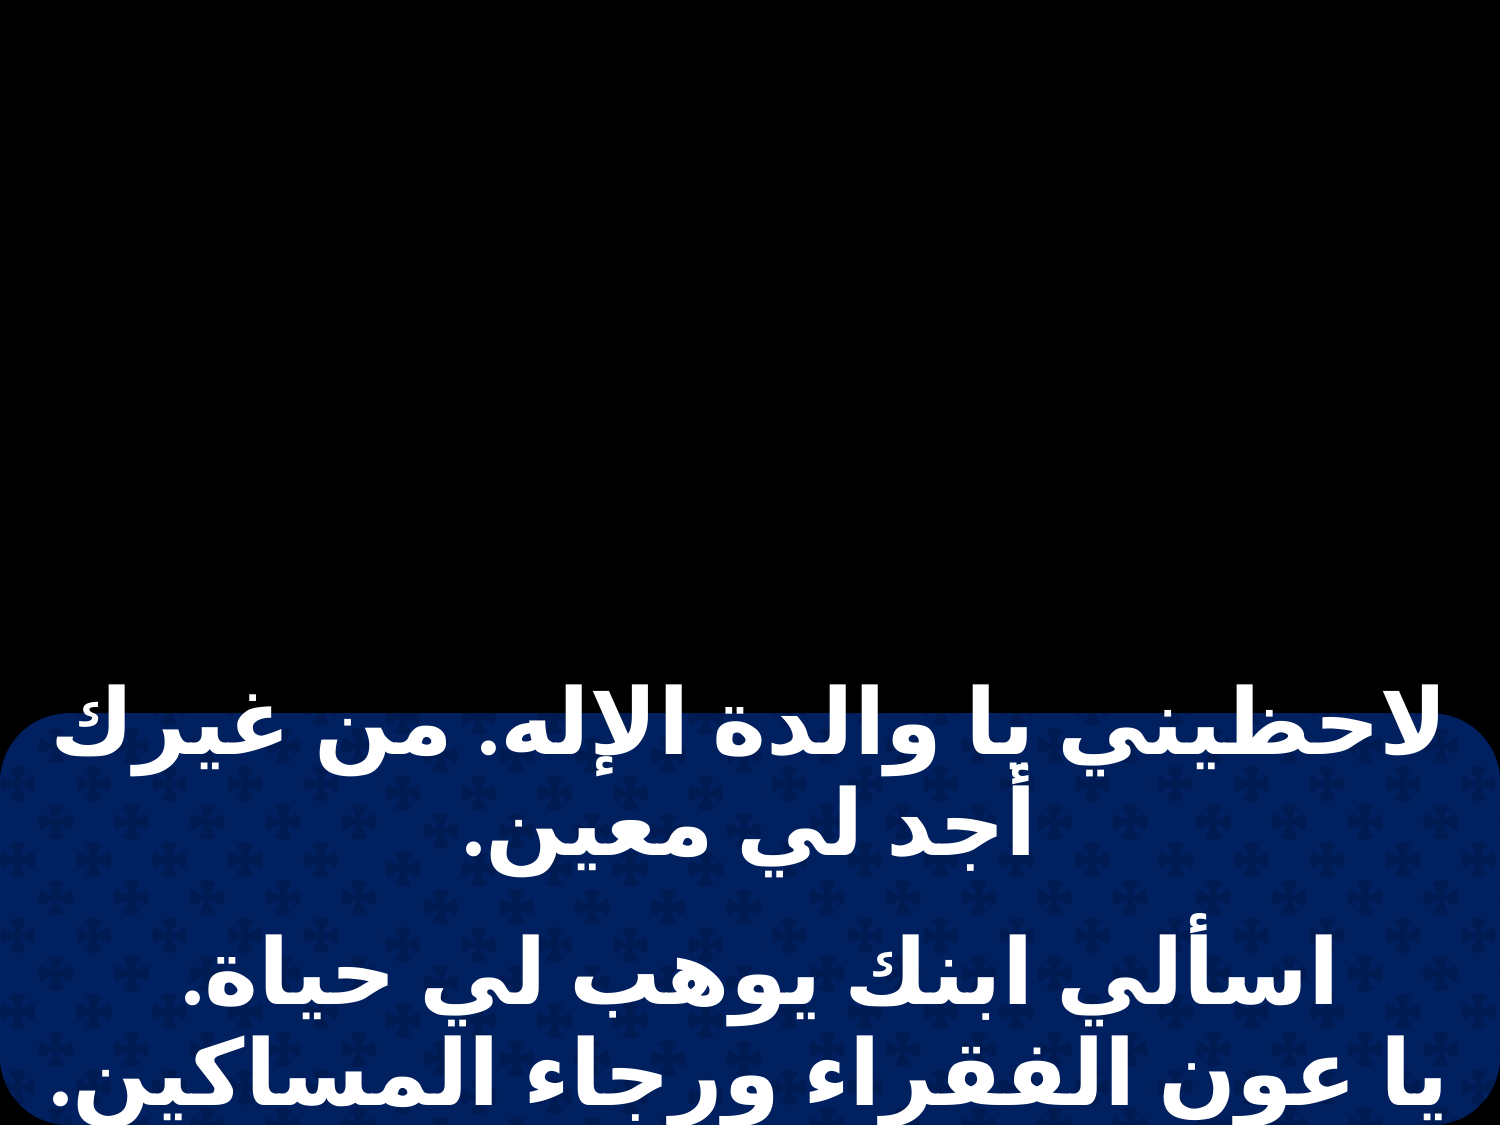

| لاحظيني يا والدة الإله. من غيرك أجد لي معين. |
| --- |
|  |
| اسألي ابنك يوهب لي حياة. يا عون الفقراء ورجاء المساكين. |